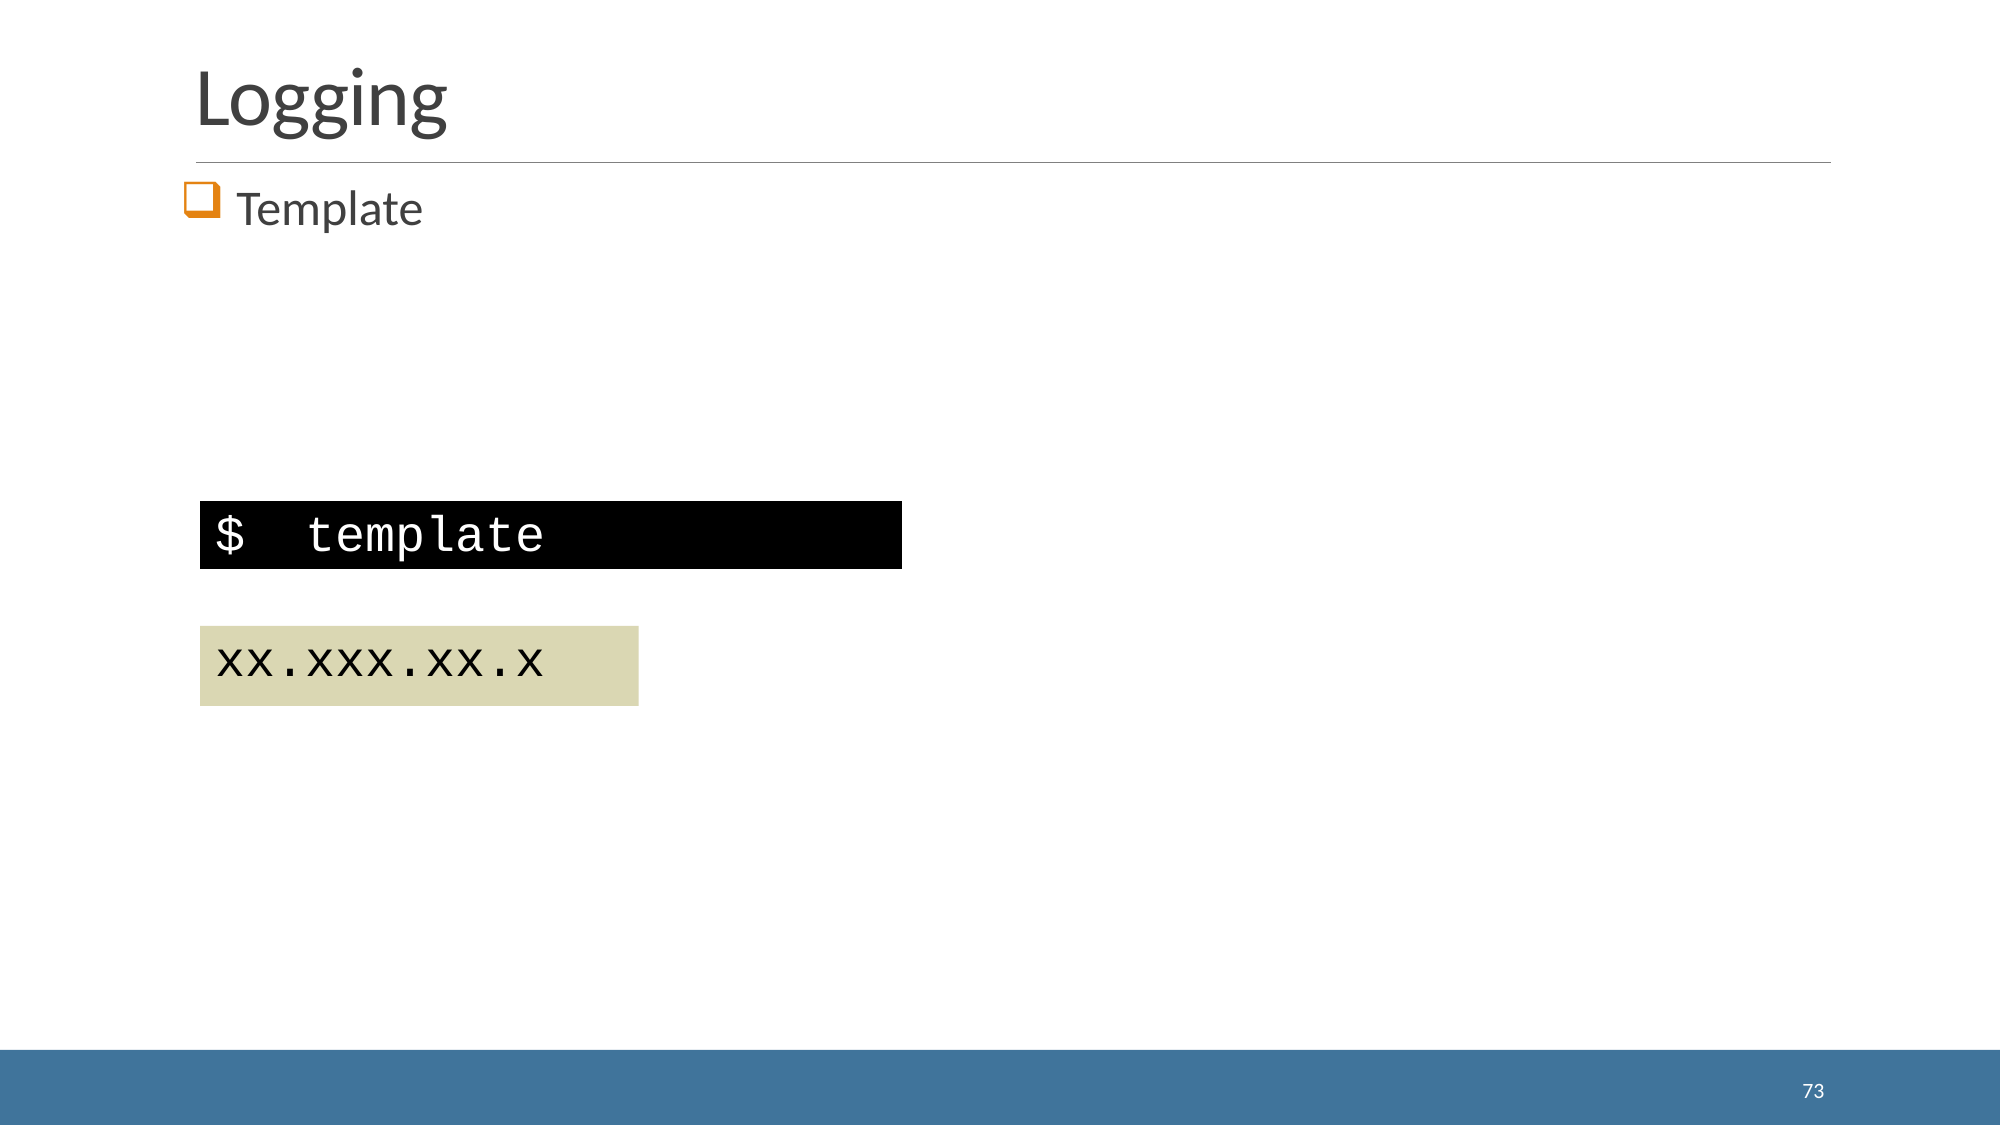

# Logging
 Template
$  template
xx.xxx.xx.x

73